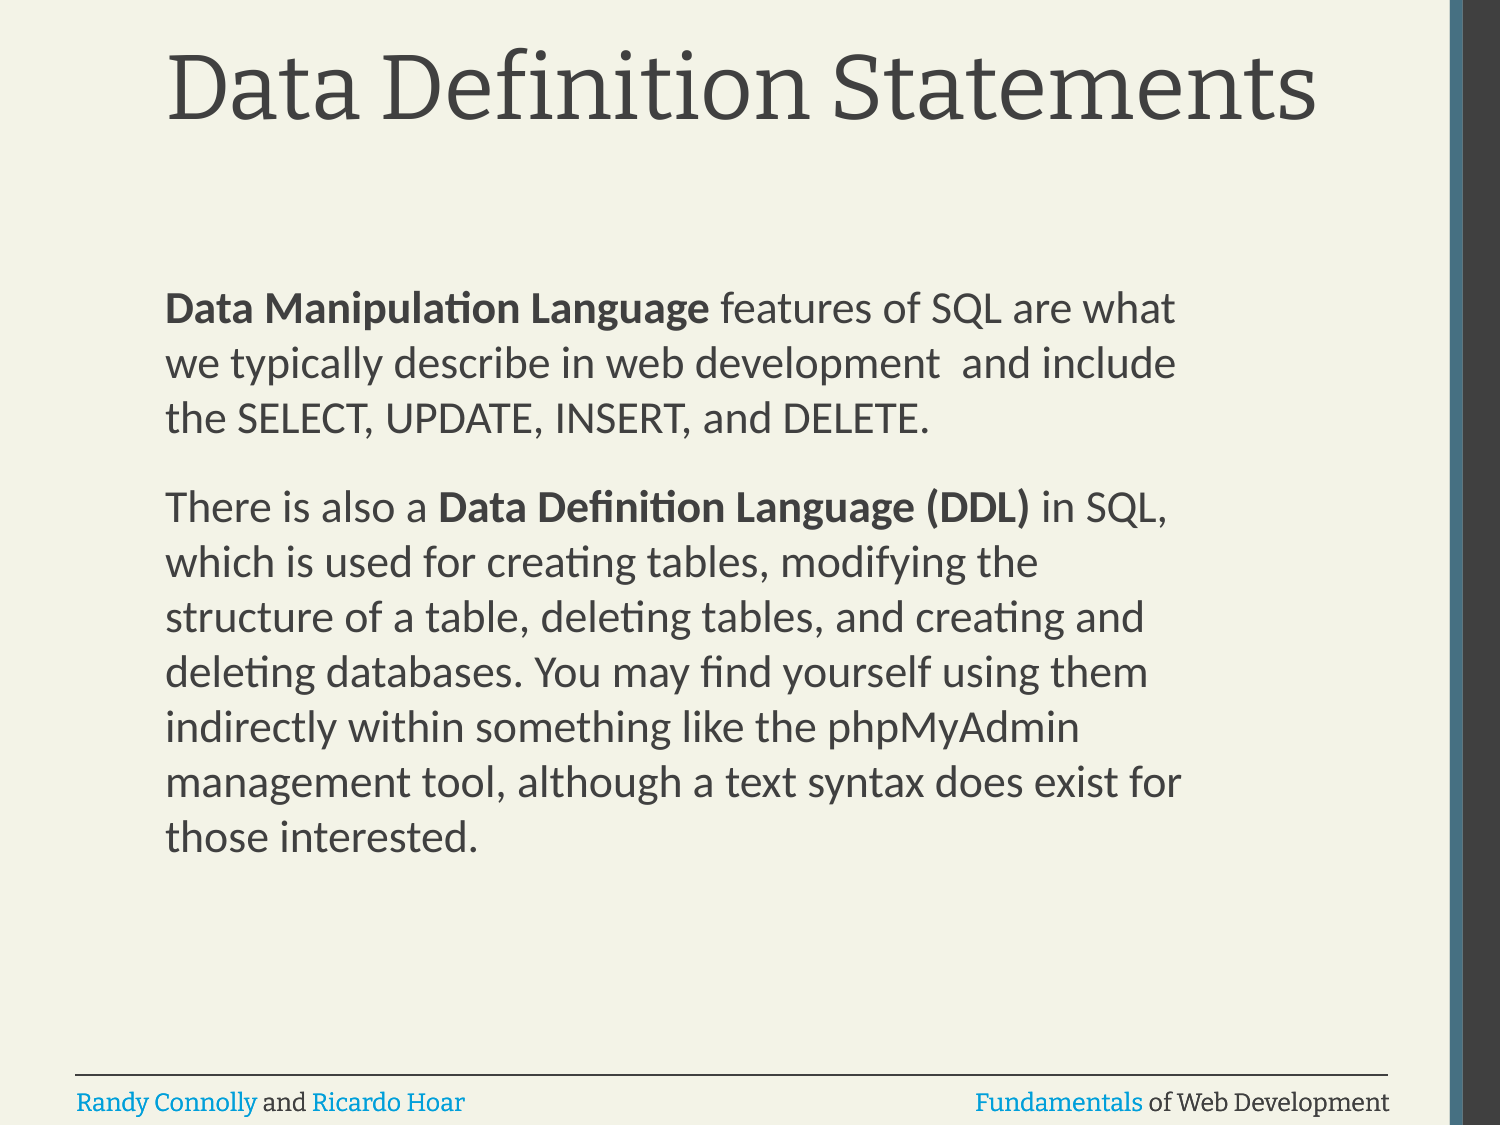

# Data Definition Statements

Data Manipulation Language features of SQL are what we typically describe in web development  and include the SELECT, UPDATE, INSERT, and DELETE.
There is also a Data Definition Language (DDL) in SQL, which is used for creating tables, modifying the structure of a table, deleting tables, and creating and deleting databases. You may find yourself using them indirectly within something like the phpMyAdmin management tool, although a text syntax does exist for those interested.